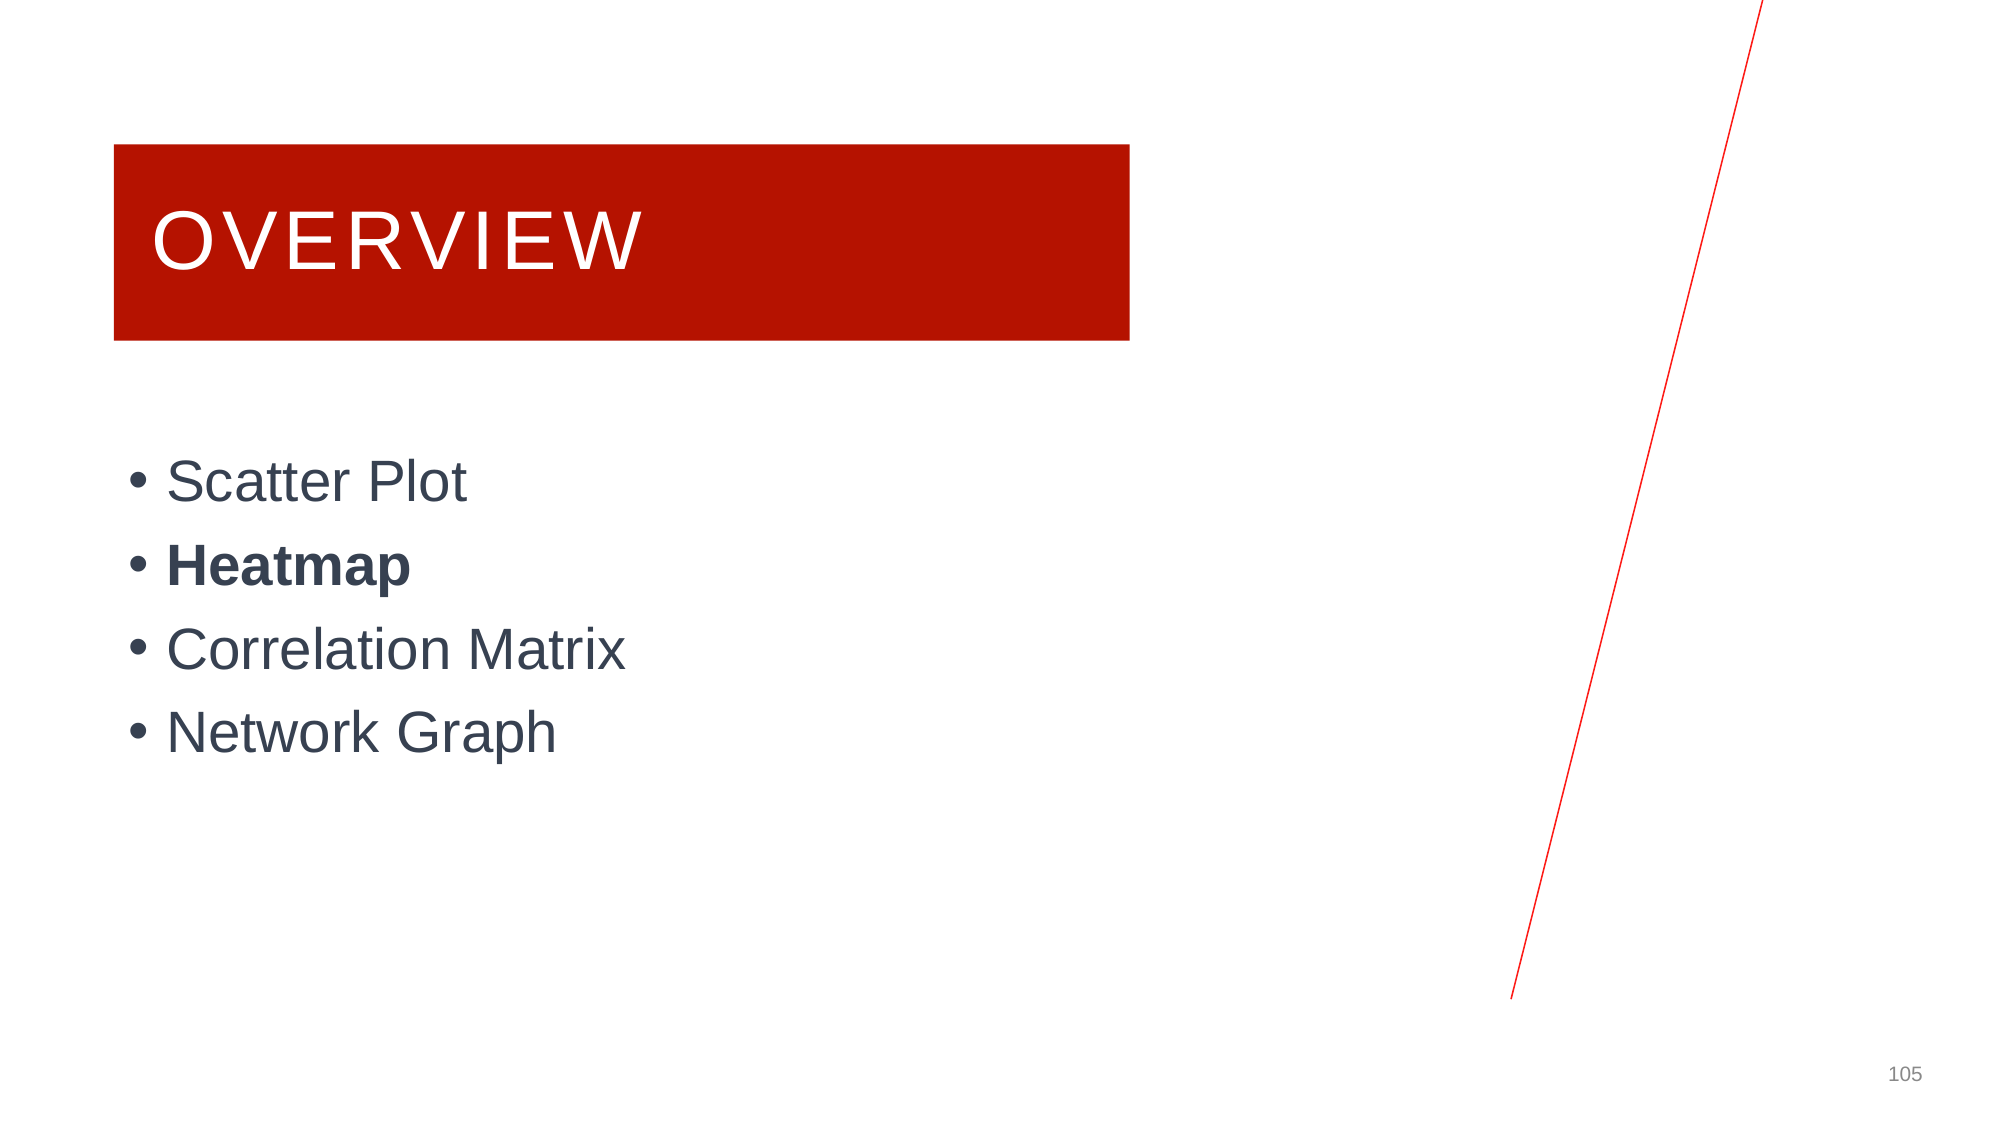

# Overview
Scatter Plot
Heatmap
Correlation Matrix
Network Graph

105